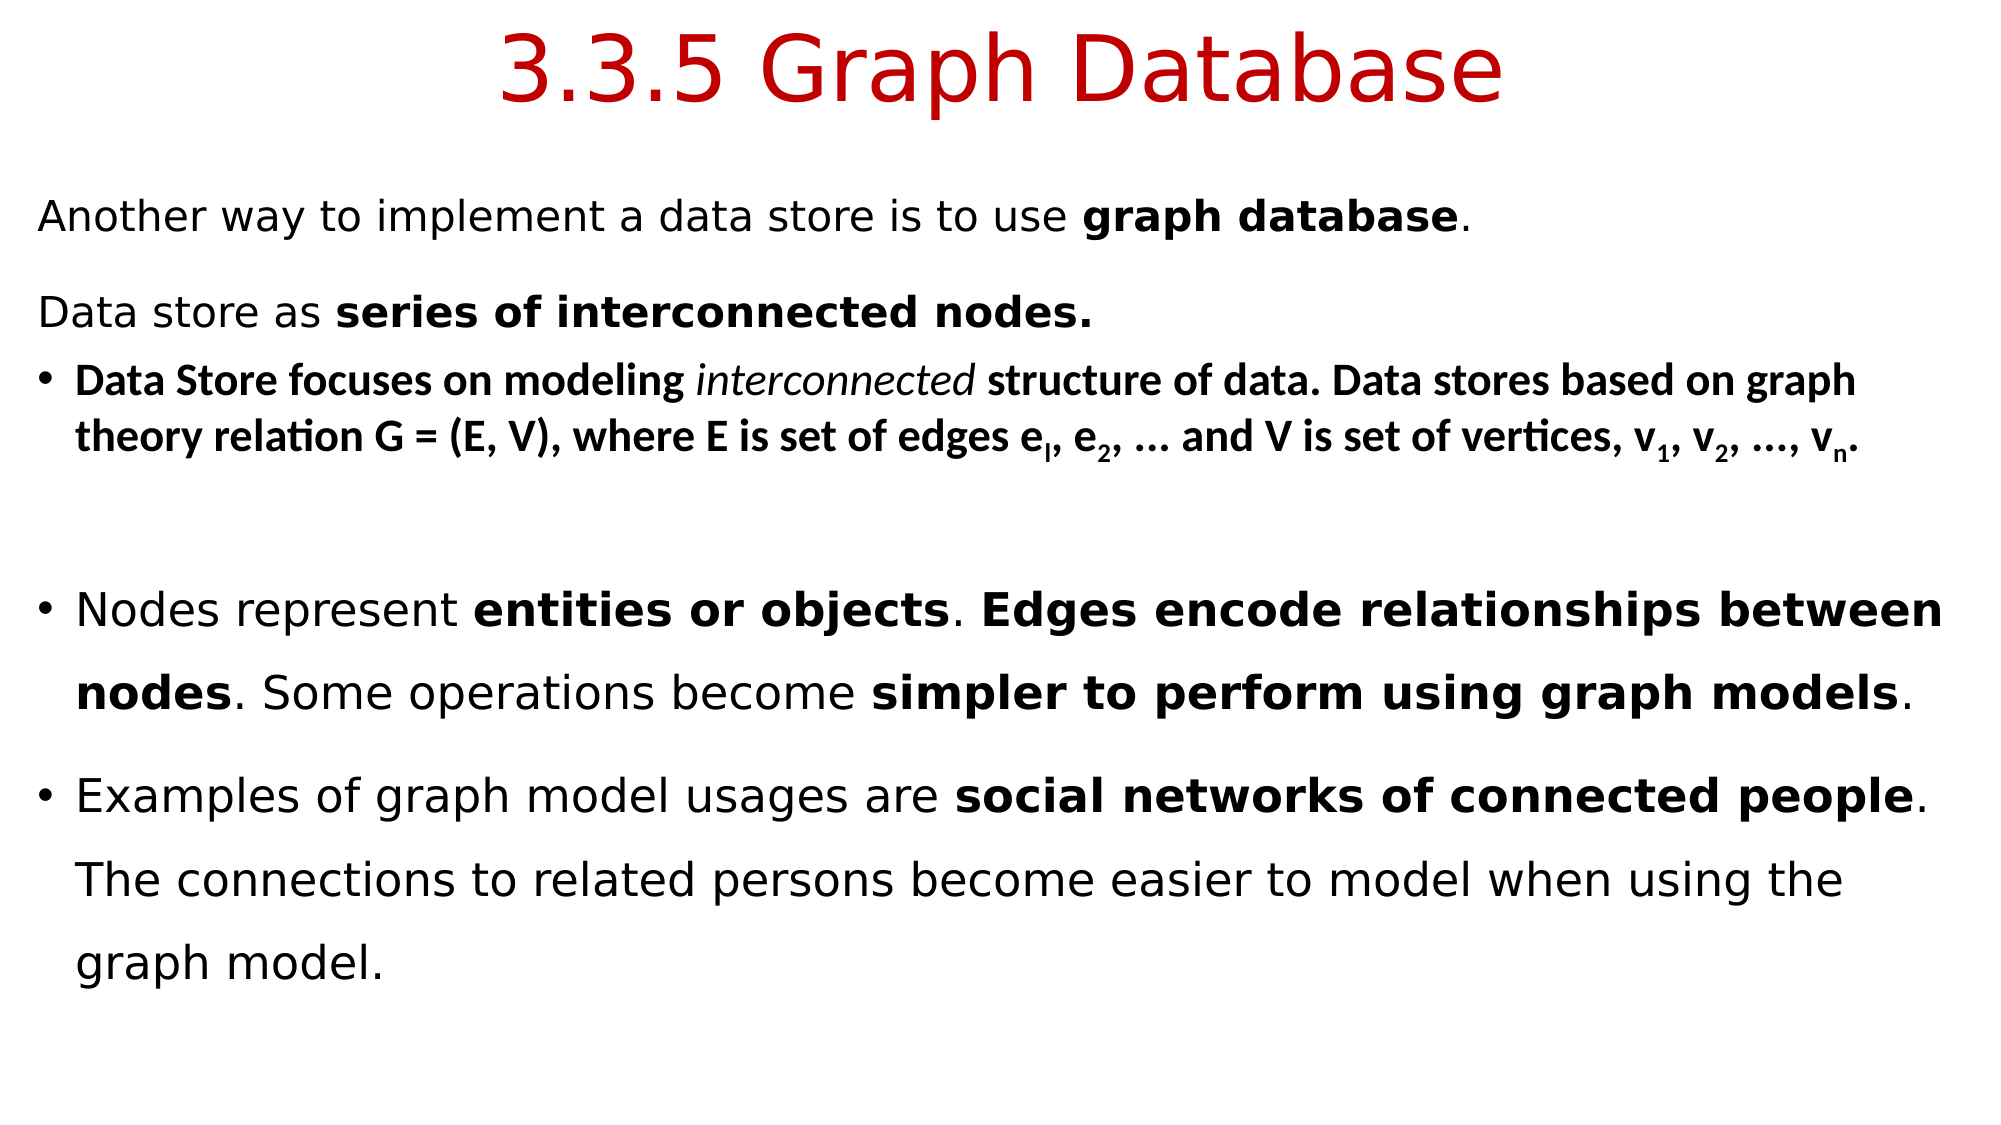

# 3.3.5 Graph Database
Another way to implement a data store is to use graph database.
Data store as series of interconnected nodes.
Data Store focuses on modeling interconnected structure of data. Data stores based on graph theory relation G = (E, V), where E is set of edges el, e2, ... and V is set of vertices, v1, v2, ..., vn.

Nodes represent entities or objects. Edges encode relationships between nodes. Some operations become simpler to perform using graph models.
Examples of graph model usages are social networks of connected people. The connections to related persons become easier to model when using the graph model.